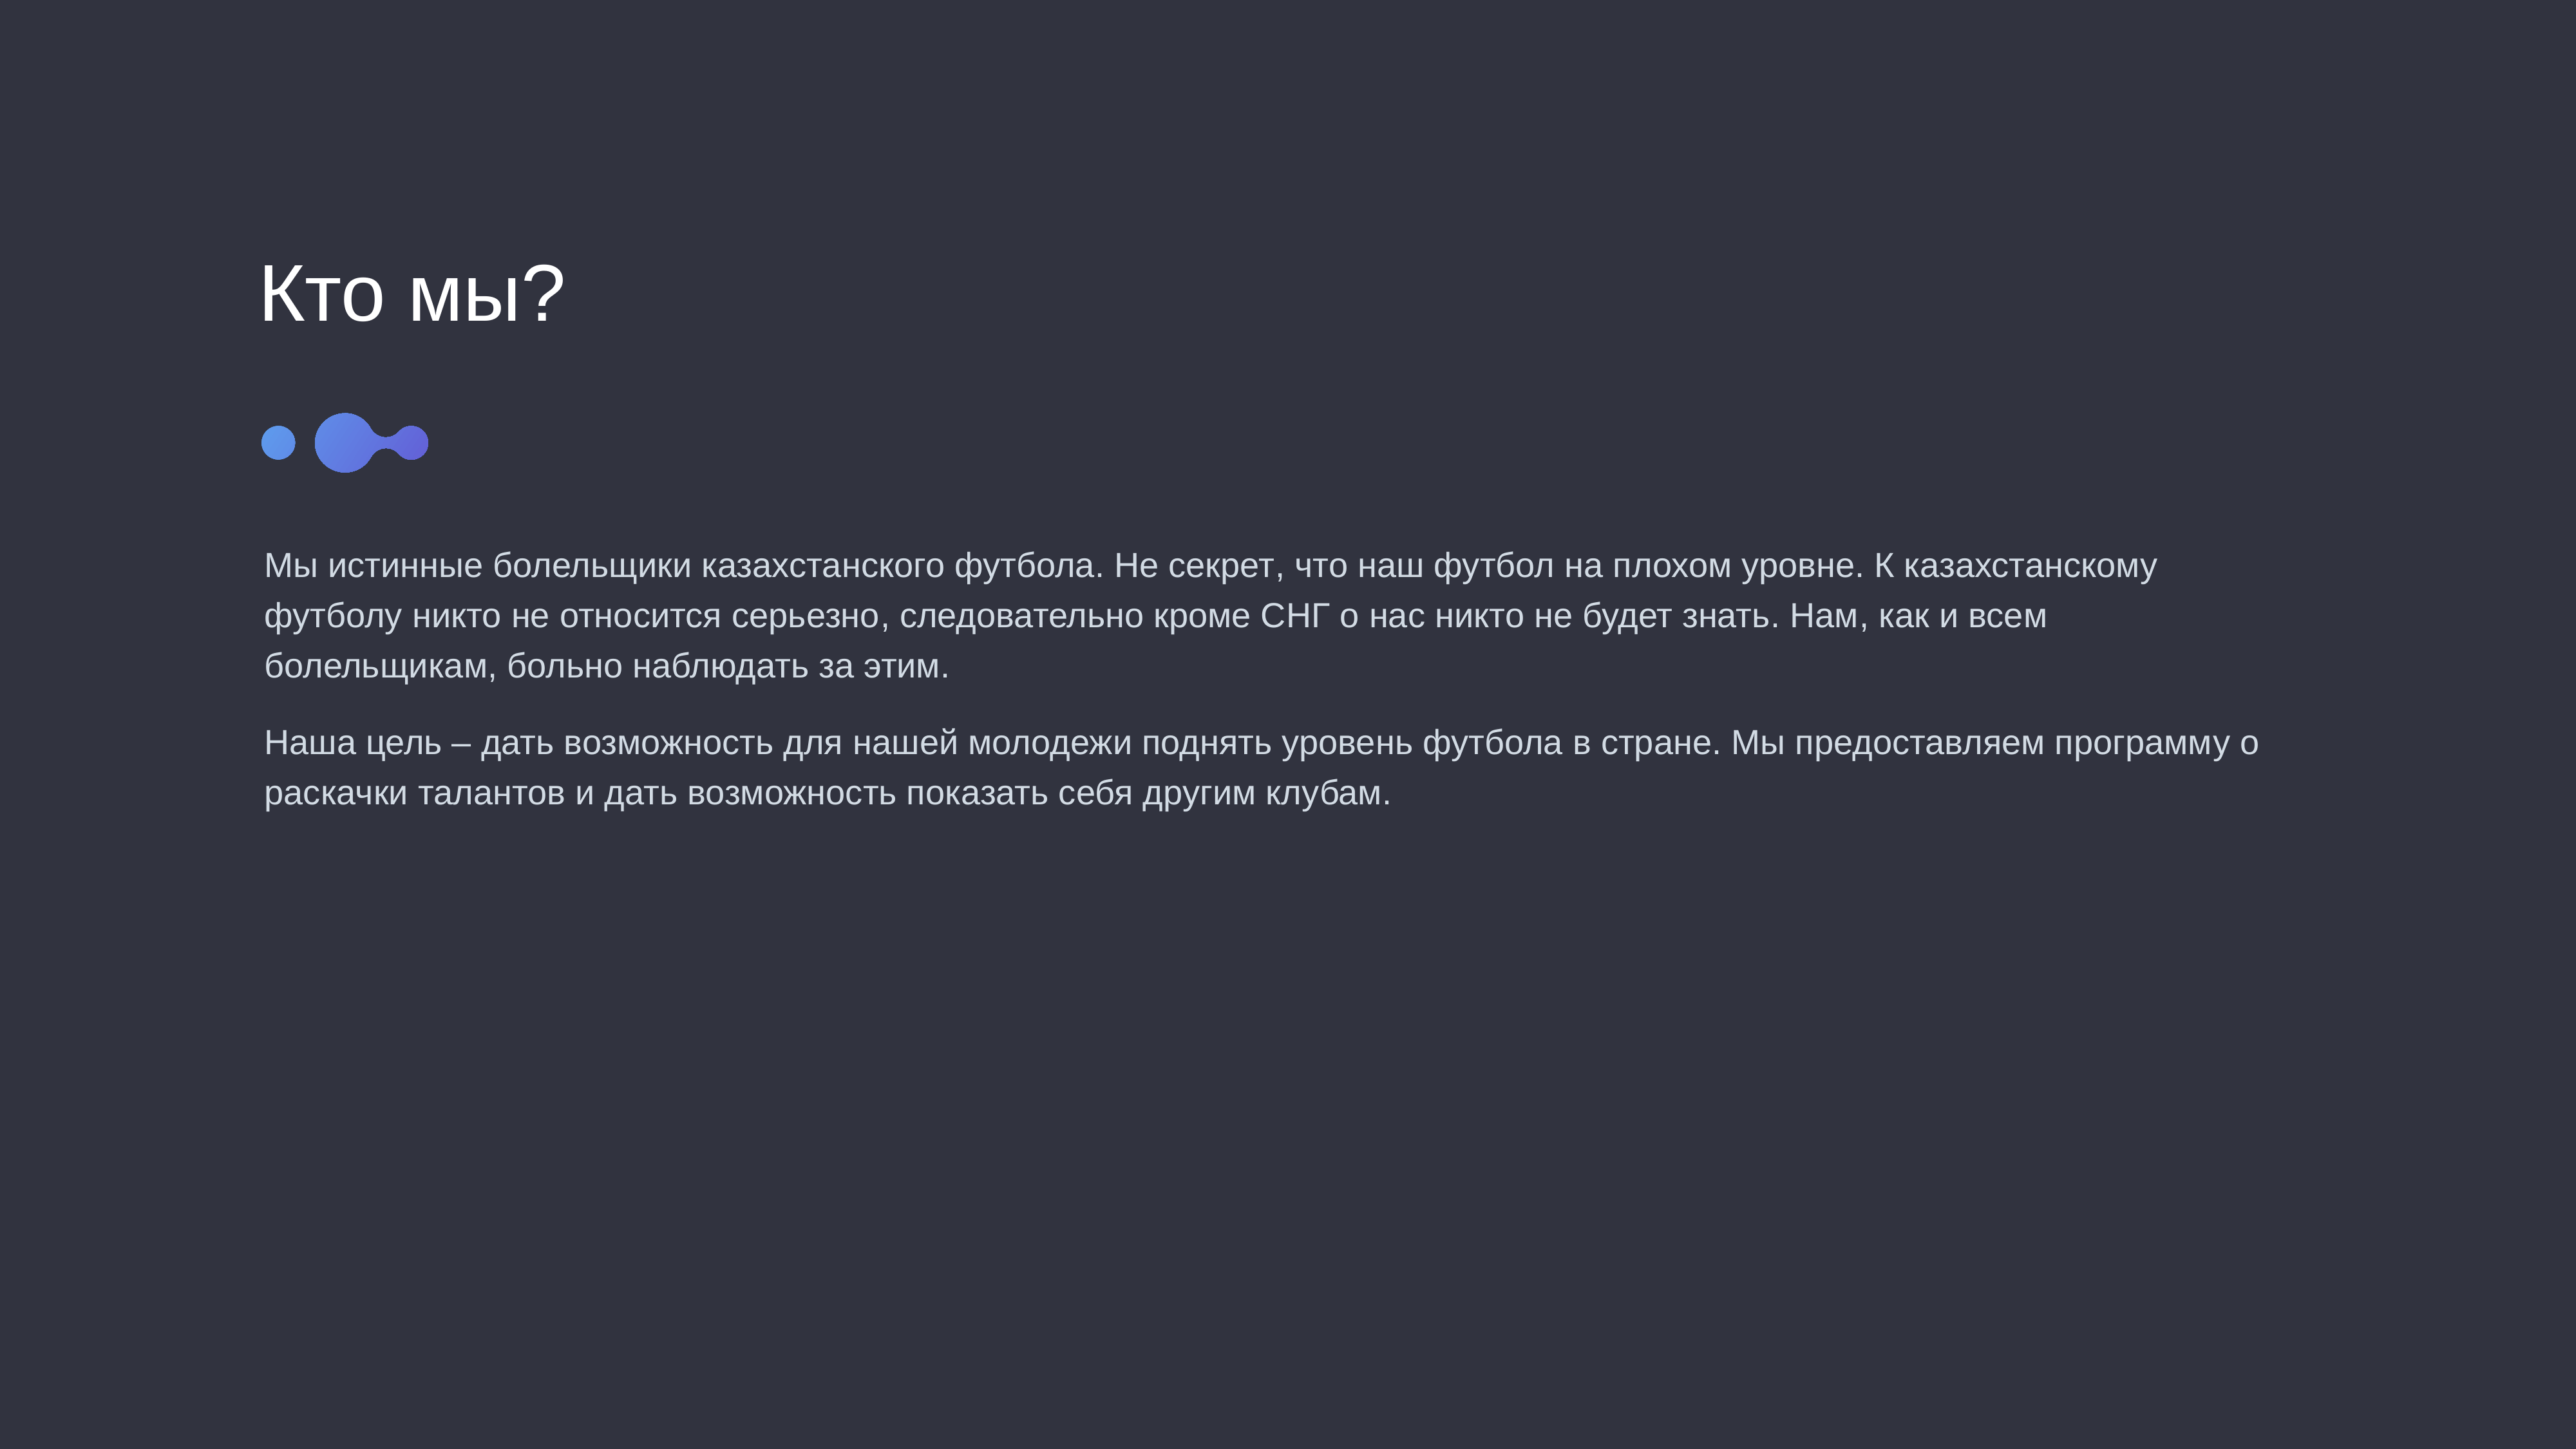

Кто мы?

Мы истинные болельщики казахстанского футбола. Не секрет, что наш футбол на плохом уровне. К казахстанскому футболу никто не относится серьезно, следовательно кроме СНГ о нас никто не будет знать. Нам, как и всем болельщикам, больно наблюдать за этим.
Наша цель – дать возможность для нашей молодежи поднять уровень футбола в стране. Мы предоставляем программу о раскачки талантов и дать возможность показать себя другим клубам.